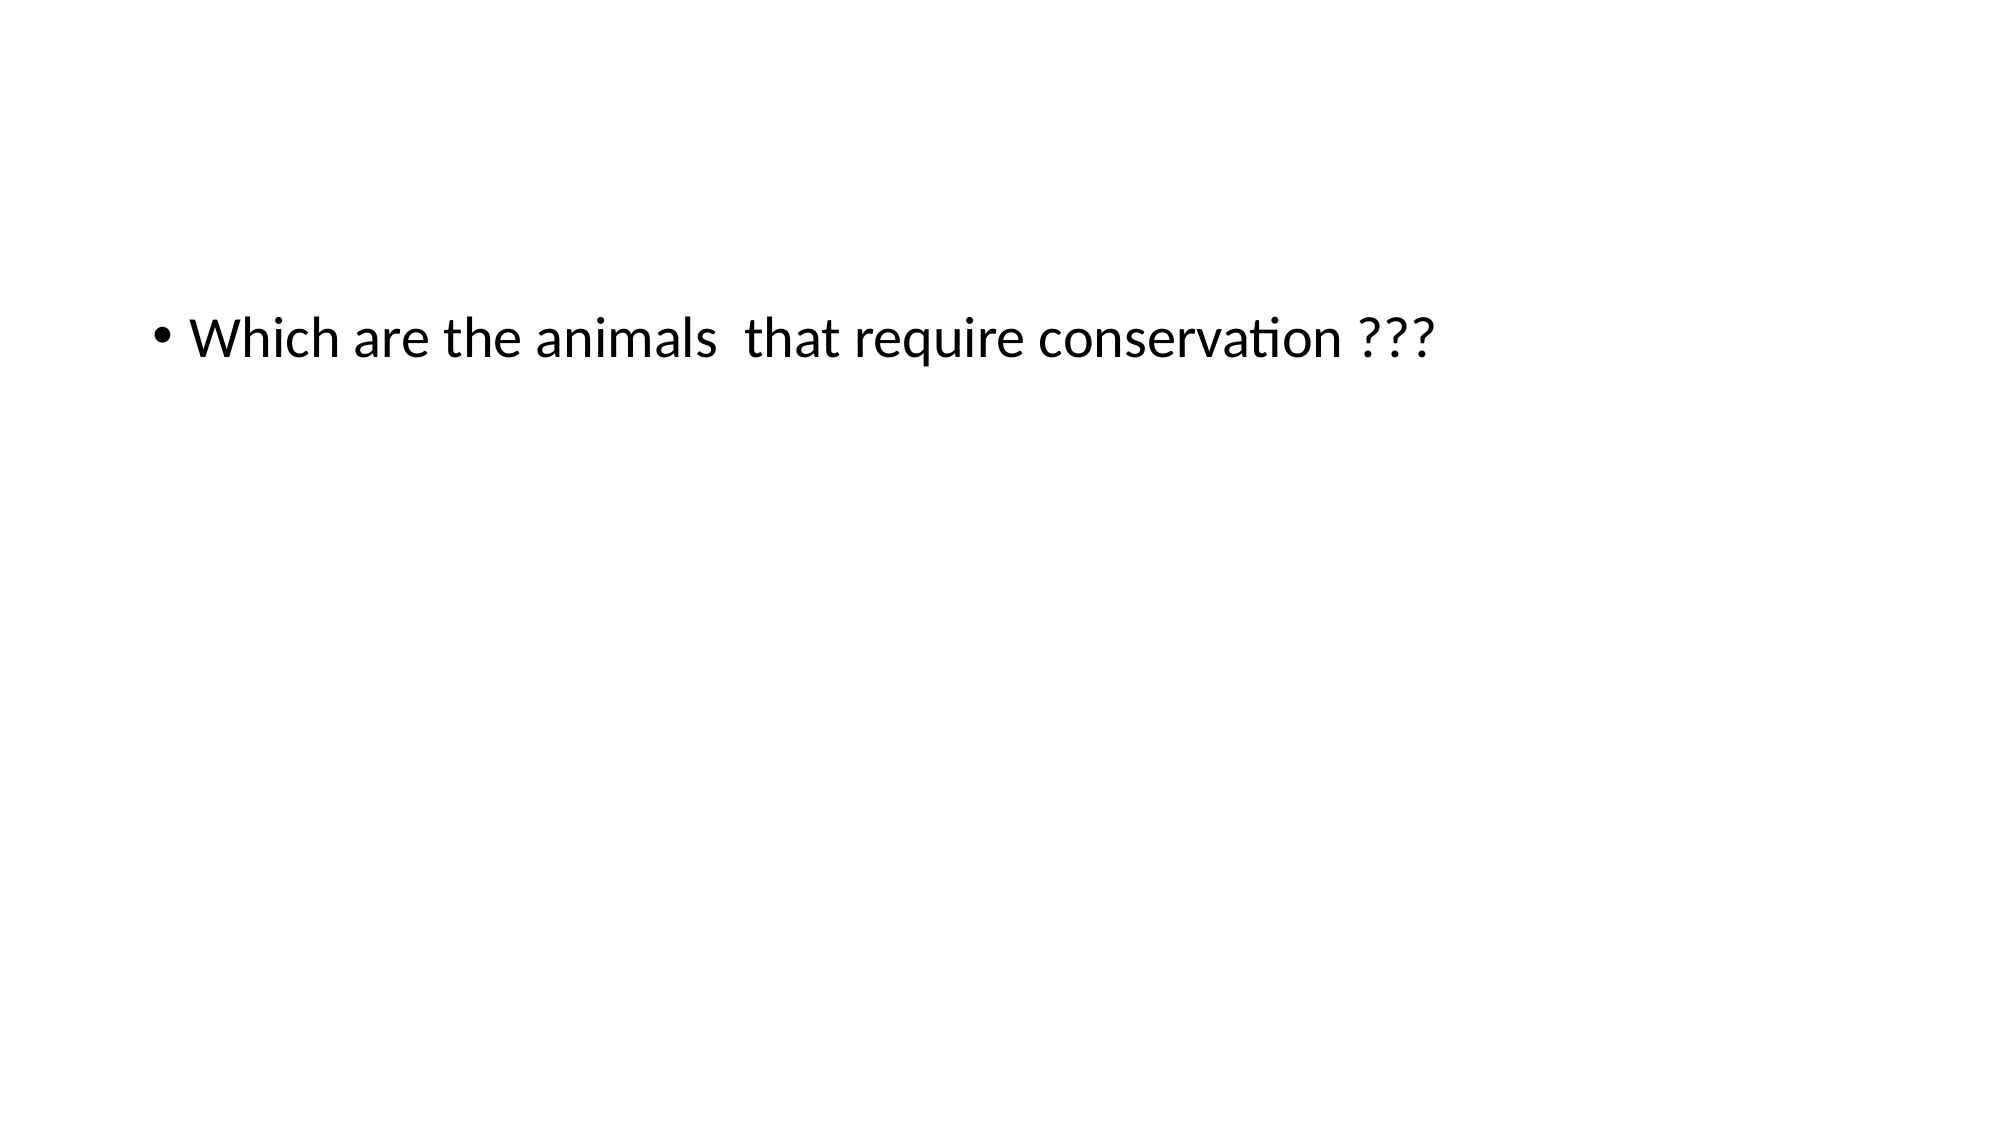

#
Which are the animals  that require conservation ???